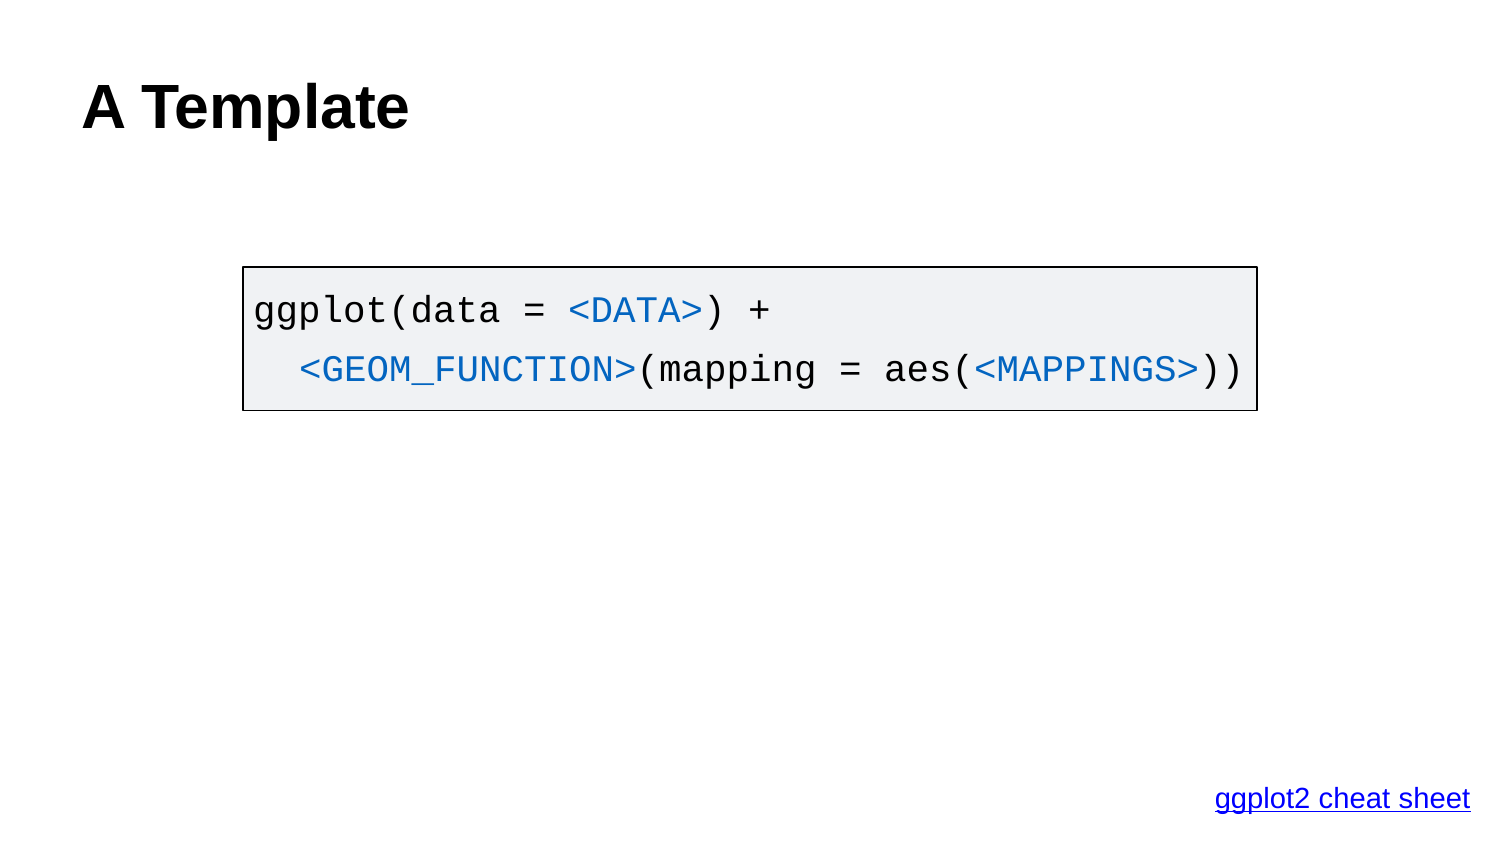

A Template
ggplot(data = <DATA>) +
<GEOM_FUNCTION>(mapping = aes(<MAPPINGS>))
ggplot2 cheat sheet